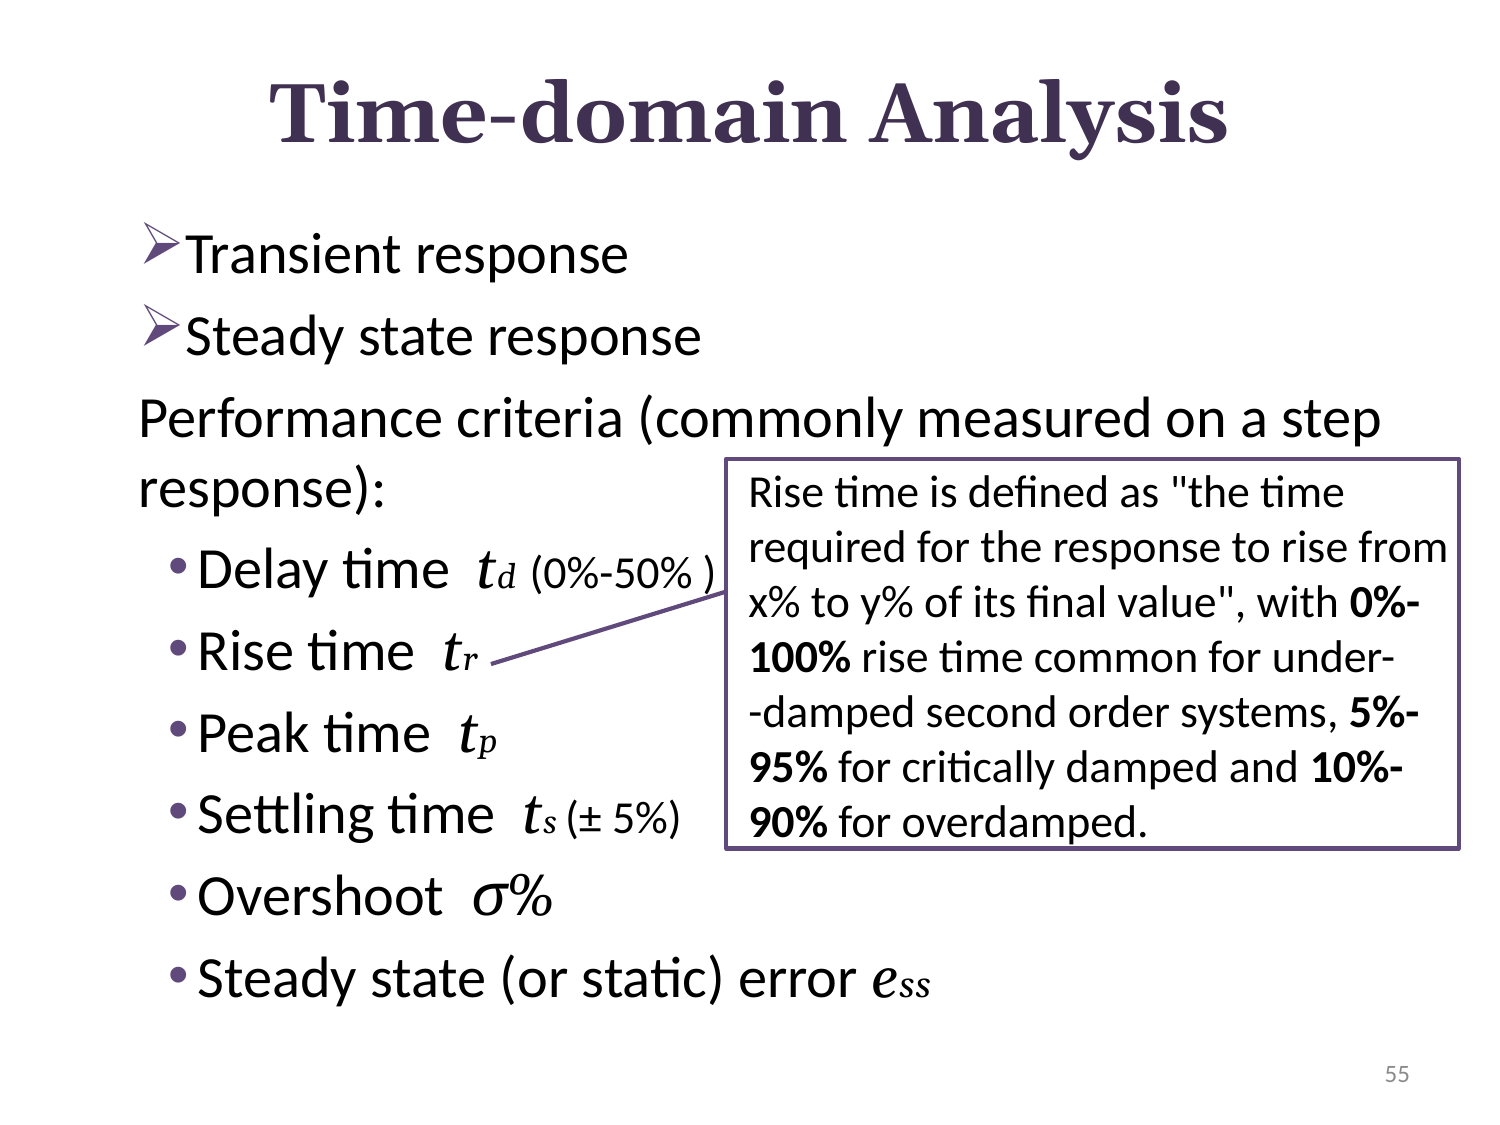

Time-domain Analysis
Transient response
Steady state response
Performance criteria (commonly measured on a step response):
Delay time  td (0%-50% )
Rise time  tr
Peak time  tp
Settling time  ts (± 5%)
Overshoot  σ%
Steady state (or static) error ess
Rise time is defined as "the time required for the response to rise from x% to y% of its final value", with 0%-100% rise time common for under-
-damped second order systems, 5%-95% for critically damped and 10%-90% for overdamped.

55